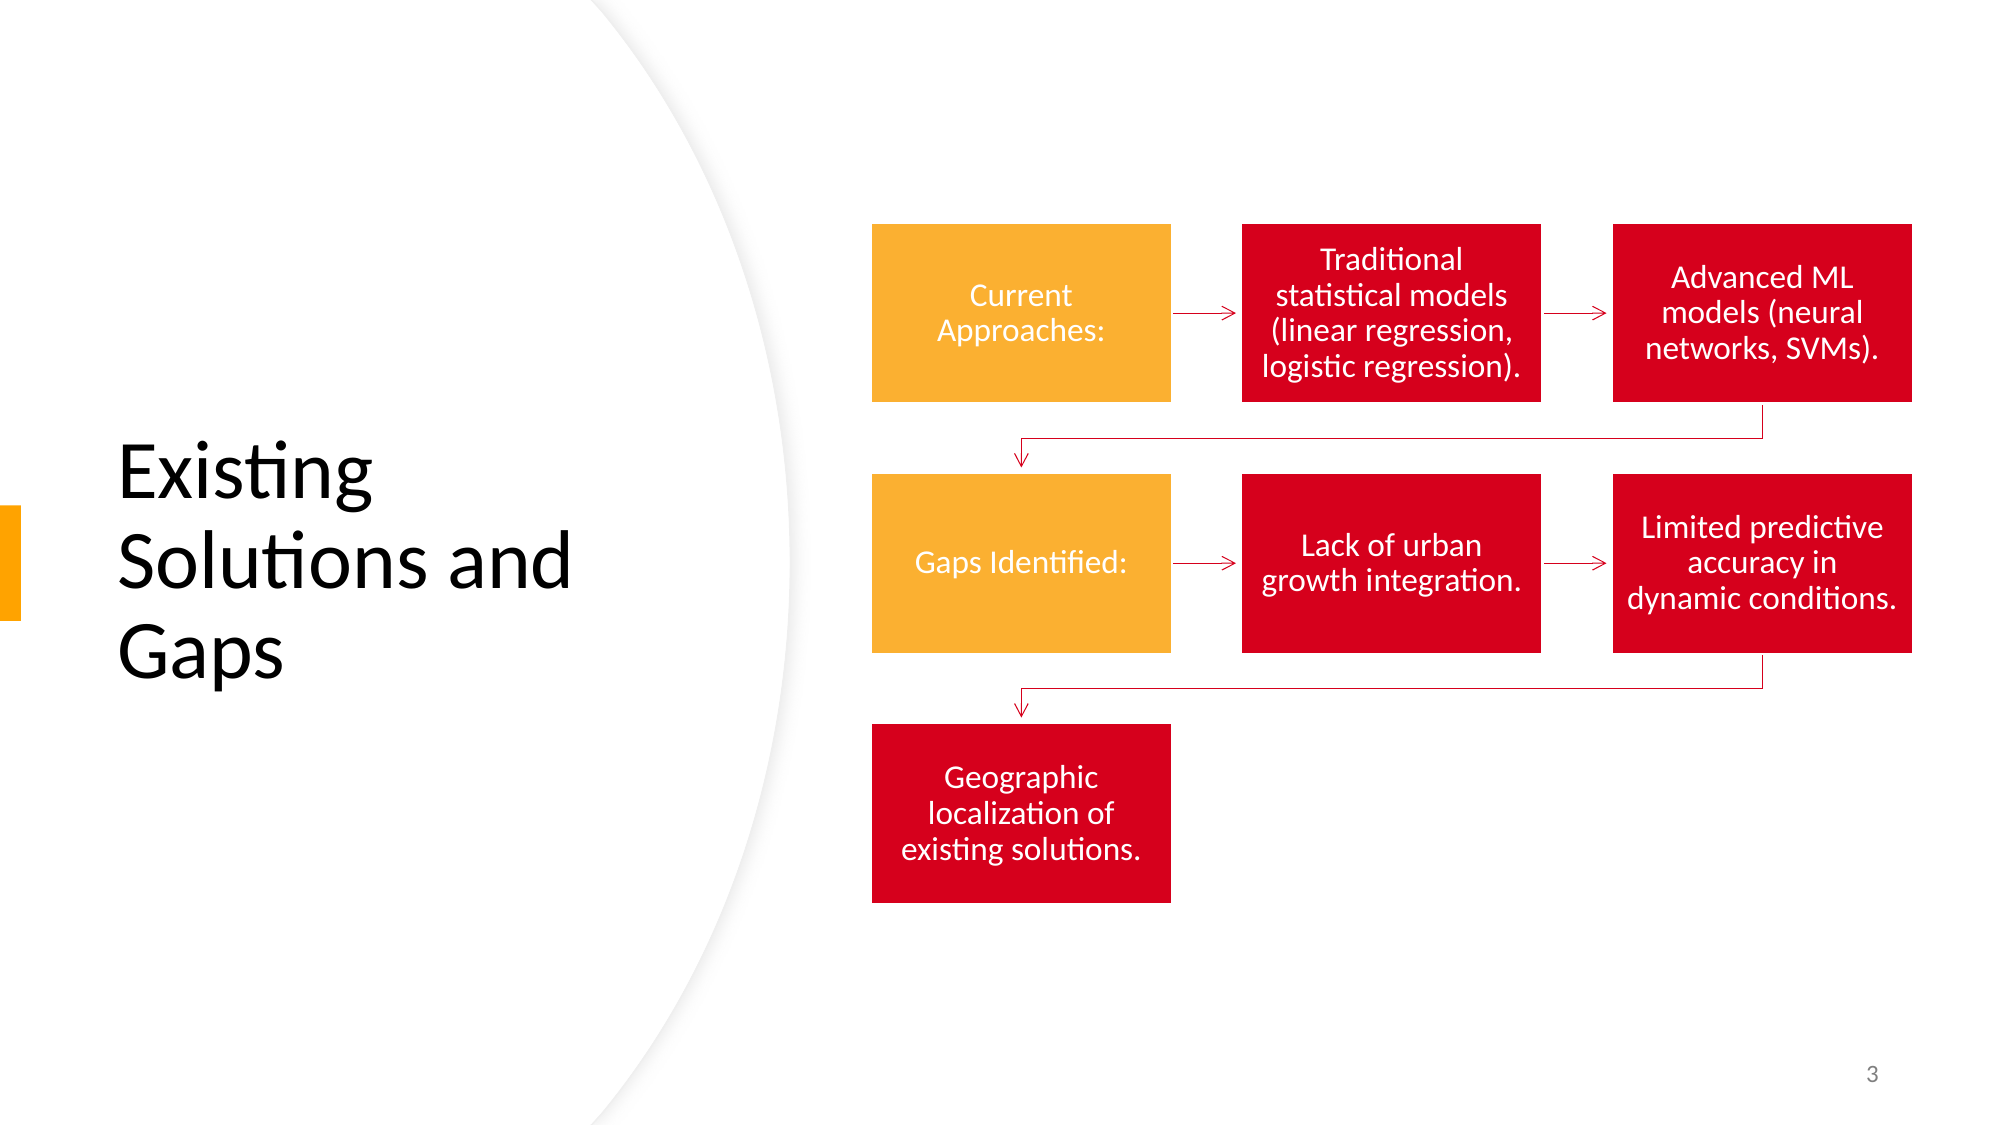

Current Approaches:

Traditional statistical models (linear regression, logistic regression).

Advanced ML models (neural networks, SVMs).

Gaps Identified:

Lack of urban growth integration.

Limited predictive accuracy in dynamic conditions.
Geographic localization of existing solutions.
# Existing Solutions and Gaps

3